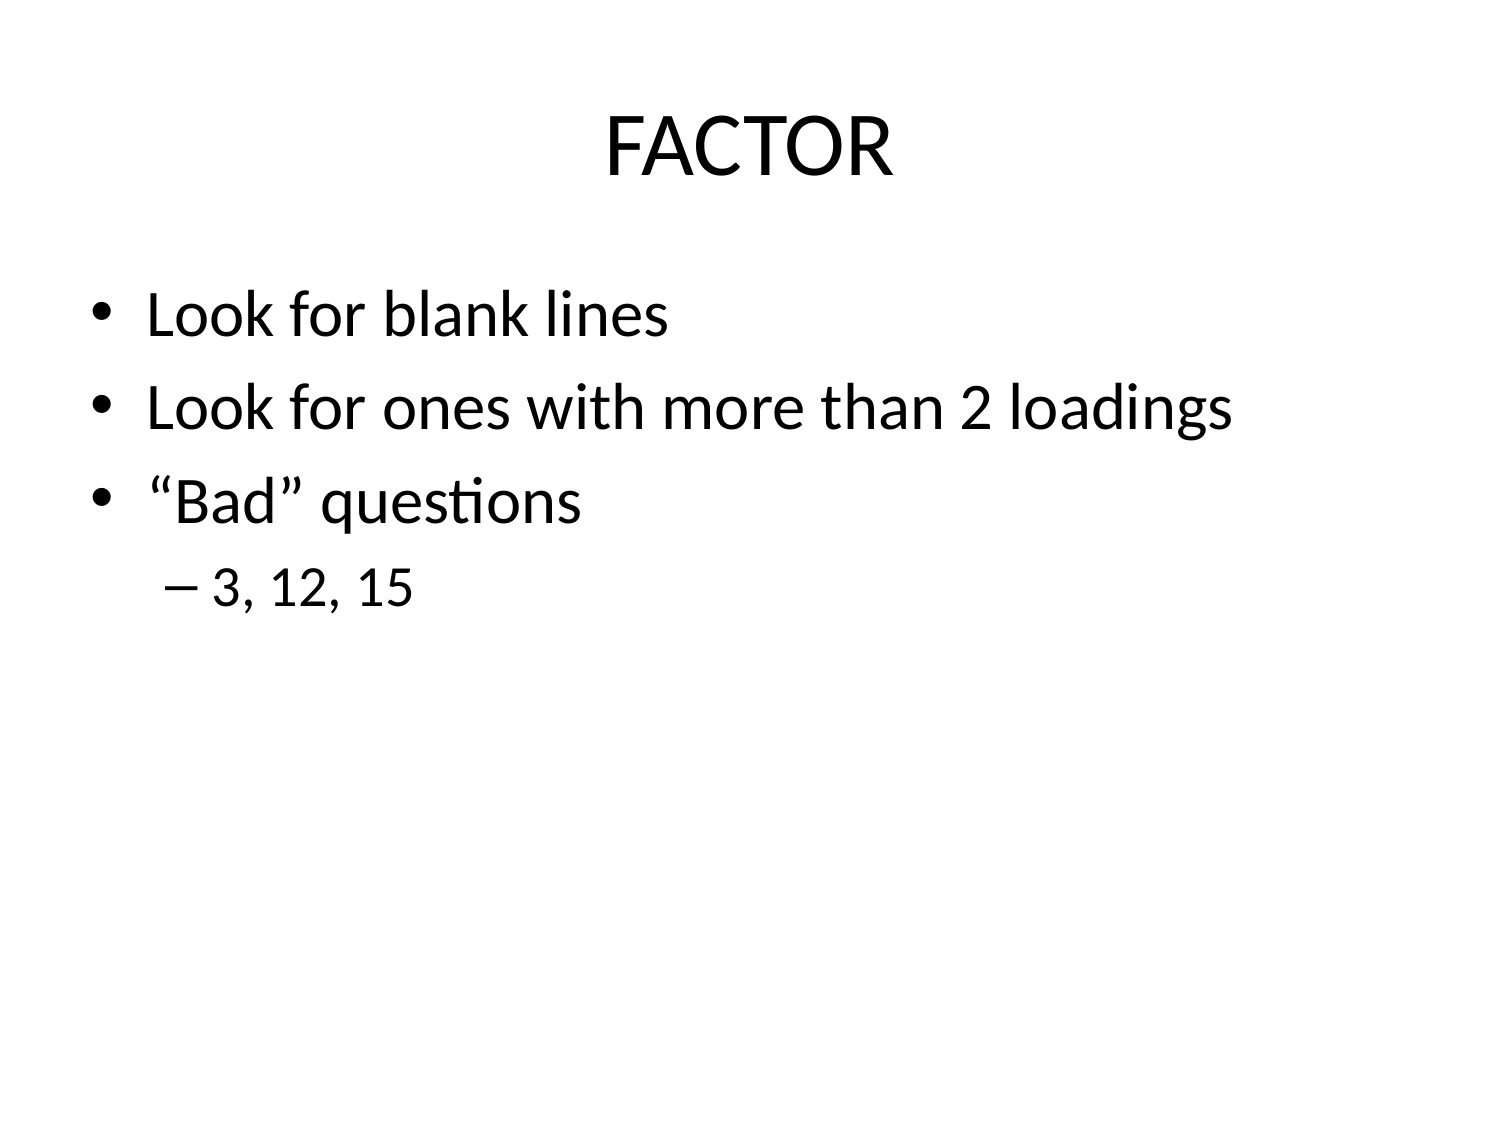

# FACTOR
Look for blank lines
Look for ones with more than 2 loadings
“Bad” questions
3, 12, 15